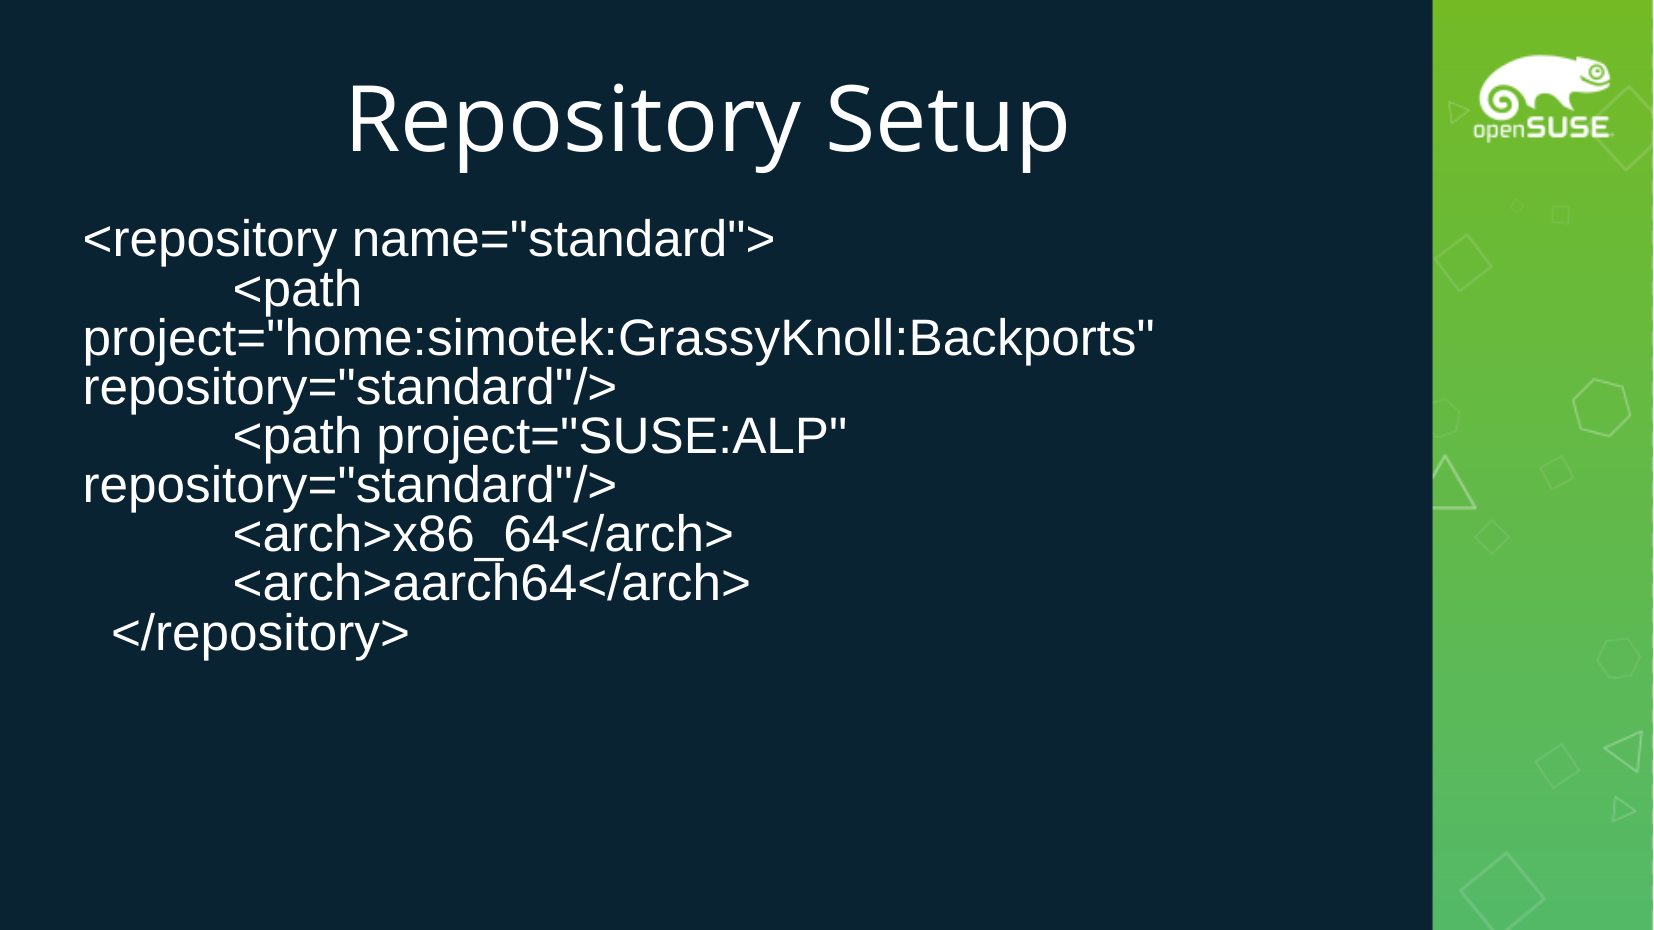

# Repository Setup
<repository name="standard">
	<path  project="home:simotek:GrassyKnoll:Backports" repository="standard"/>
	<path project="SUSE:ALP" repository="standard"/>
	<arch>x86_64</arch>
	<arch>aarch64</arch>
  </repository>